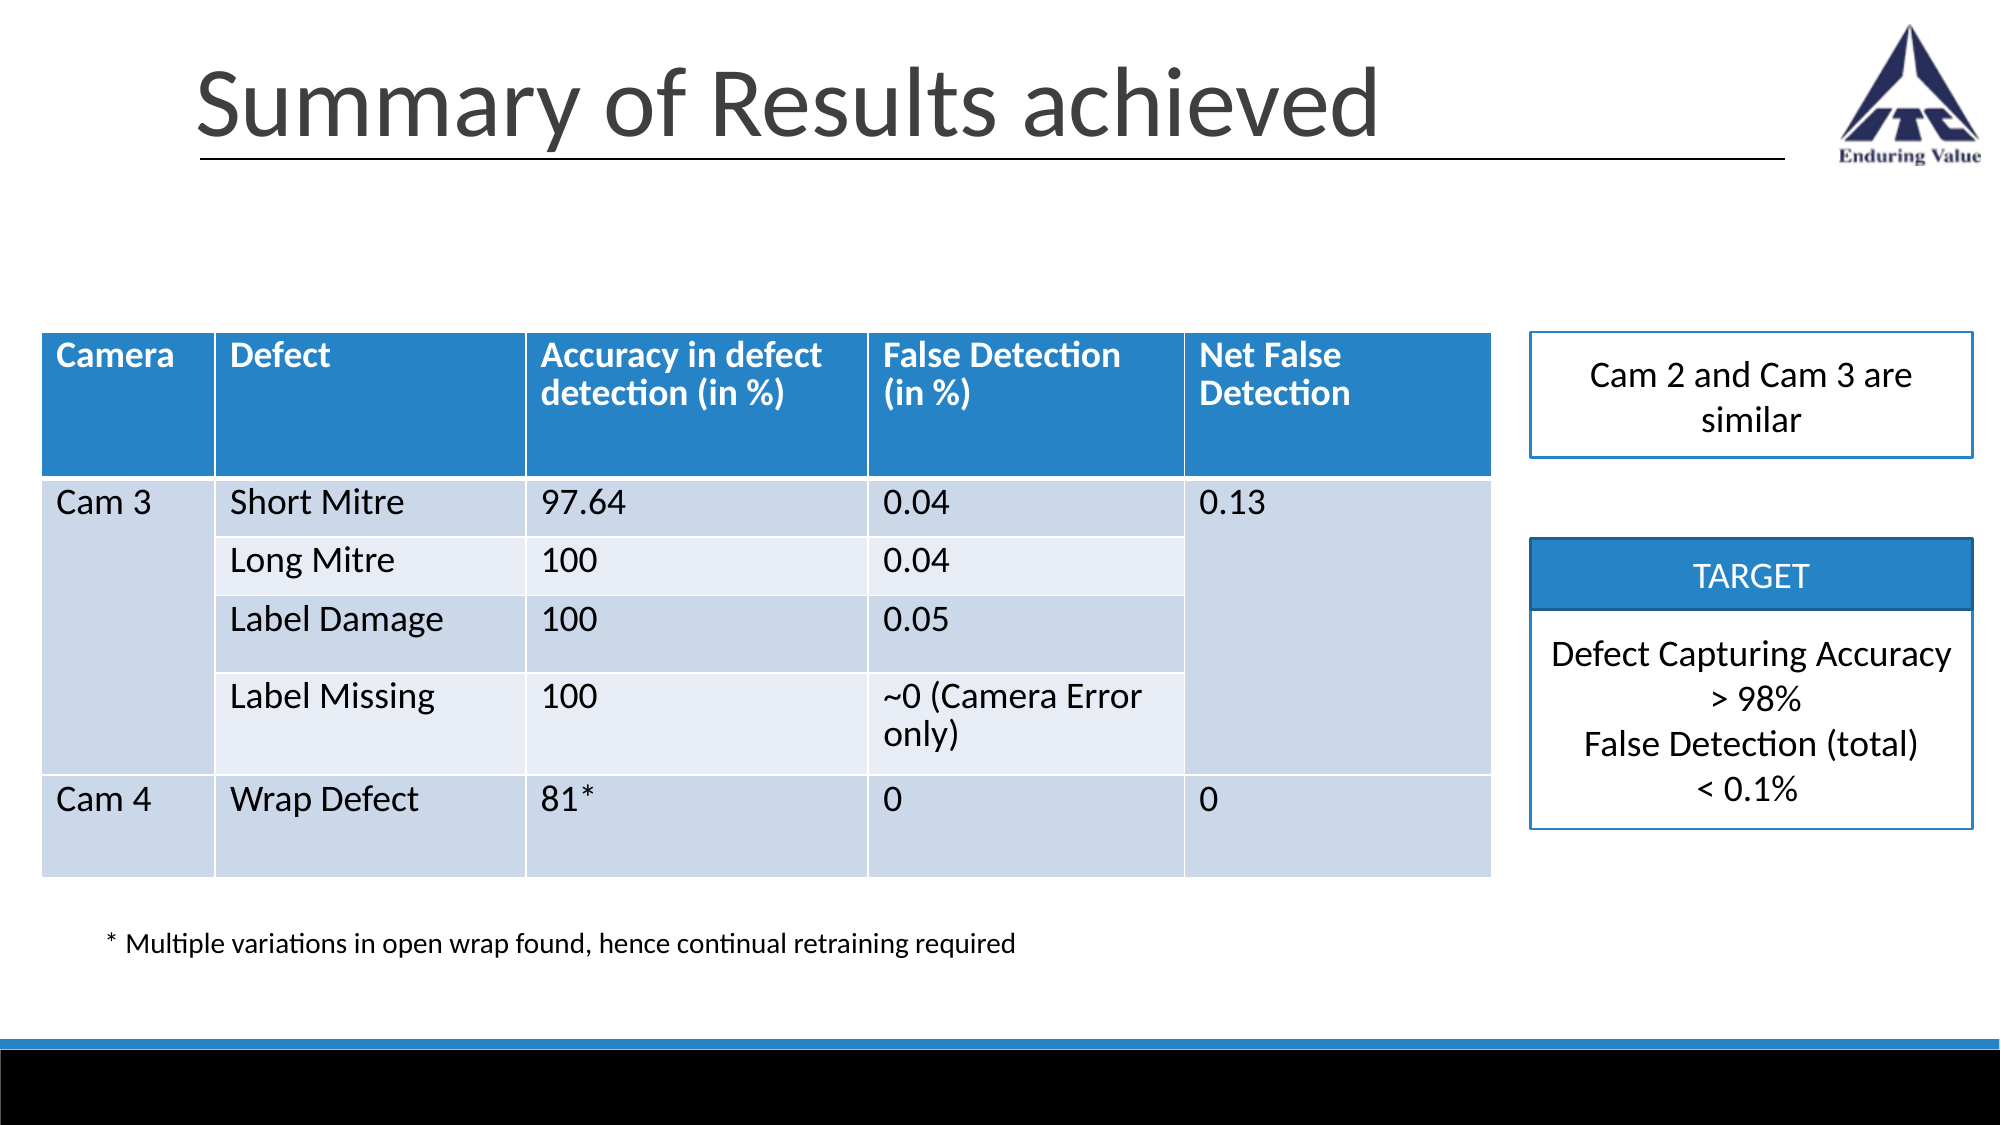

Summary of Results achieved
| Camera | Defect | Accuracy in defect detection (in %) | False Detection (in %) | Net False Detection |
| --- | --- | --- | --- | --- |
| Cam 3 | Short Mitre | 97.64 | 0.04 | 0.13 |
|  | Long Mitre | 100 | 0.04 |  |
|  | Label Damage | 100 | 0.05 |  |
|  | Label Missing | 100 | ~0 (Camera Error only) |  |
| Cam 4 | Wrap Defect | 81\* | 0 | 0 |
Cam 2 and Cam 3 are similar
TARGET
Defect Capturing Accuracy
 > 98%
False Detection (total)
< 0.1%
* Multiple variations in open wrap found, hence continual retraining required